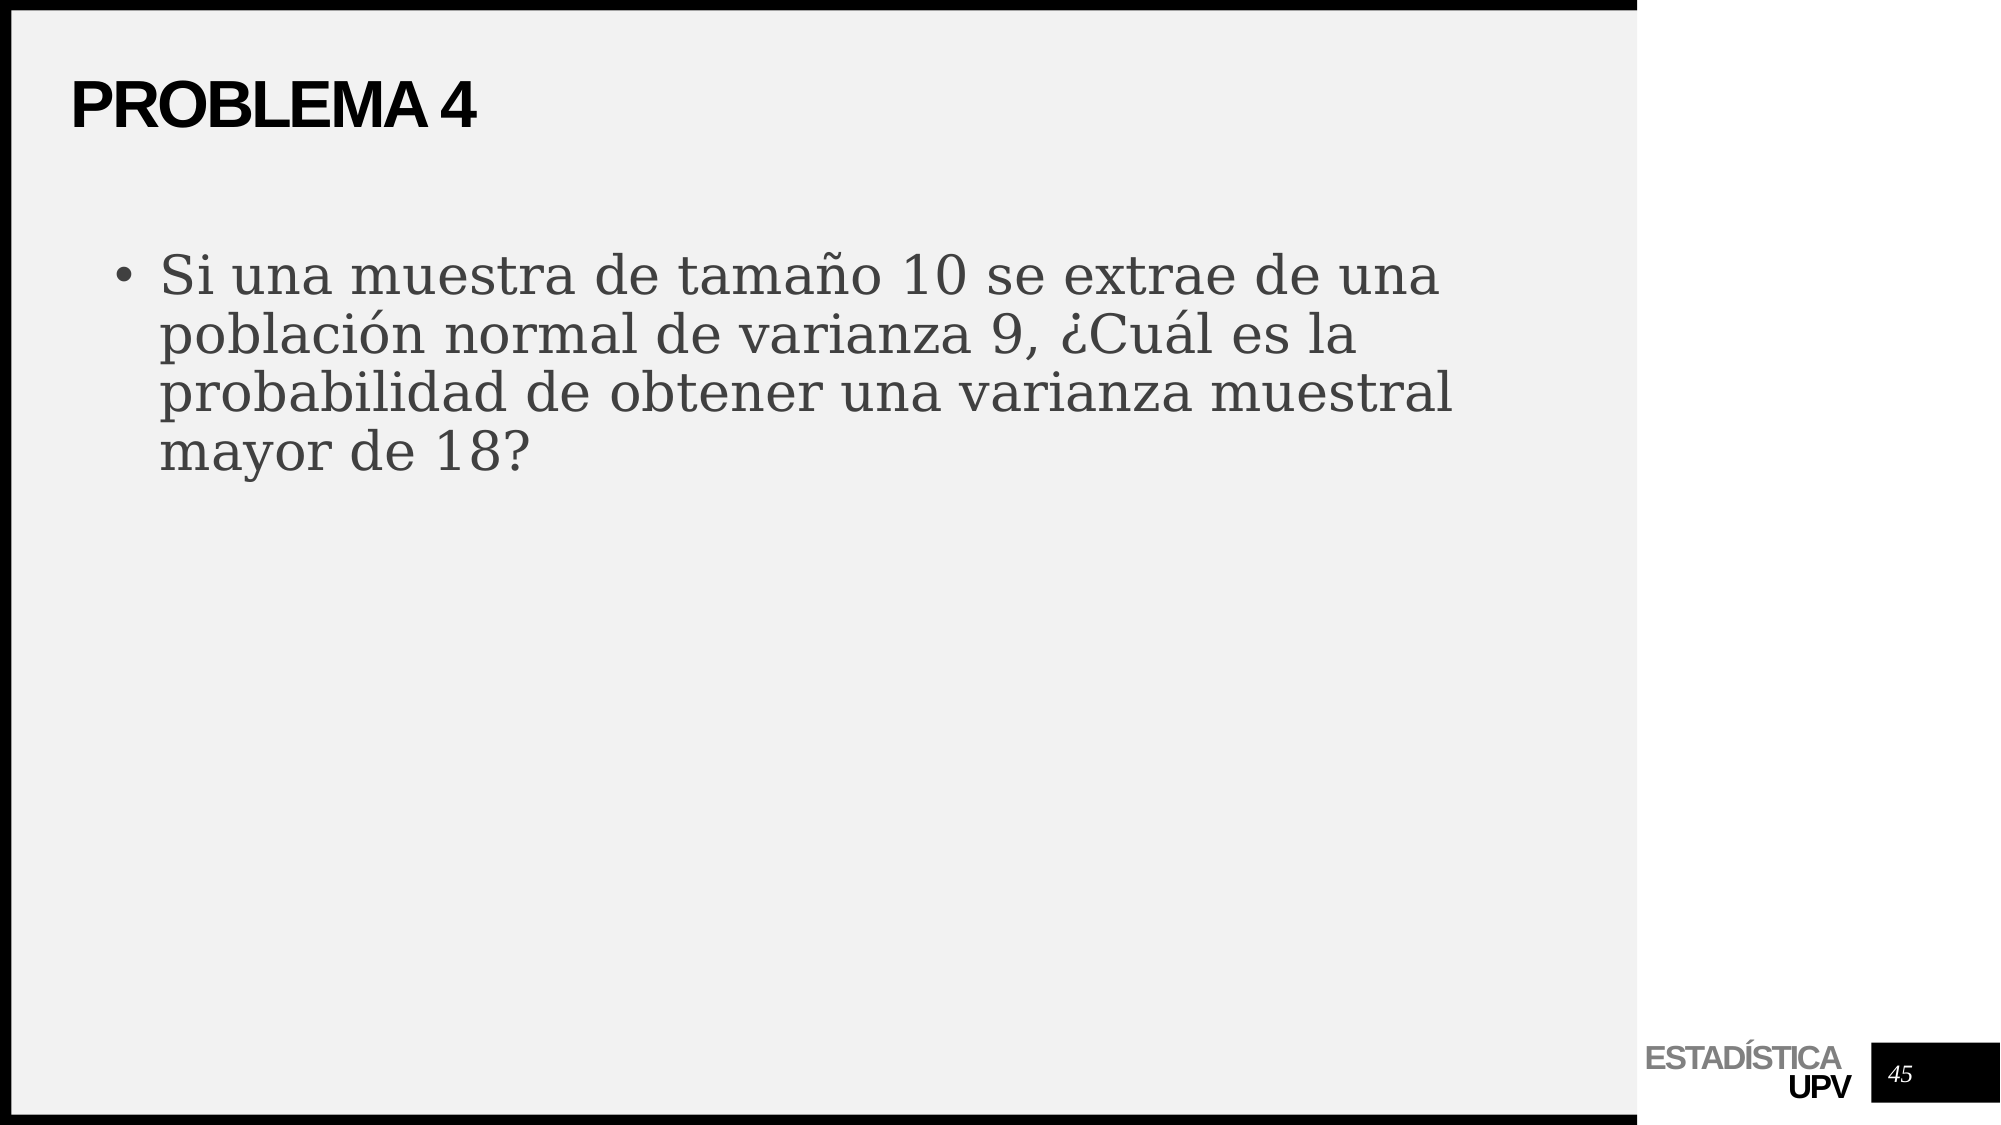

# ProblemA 4

Si una muestra de tamaño 10 se extrae de una población normal de varianza 9, ¿Cuál es la probabilidad de obtener una varianza muestral mayor de 18?

45